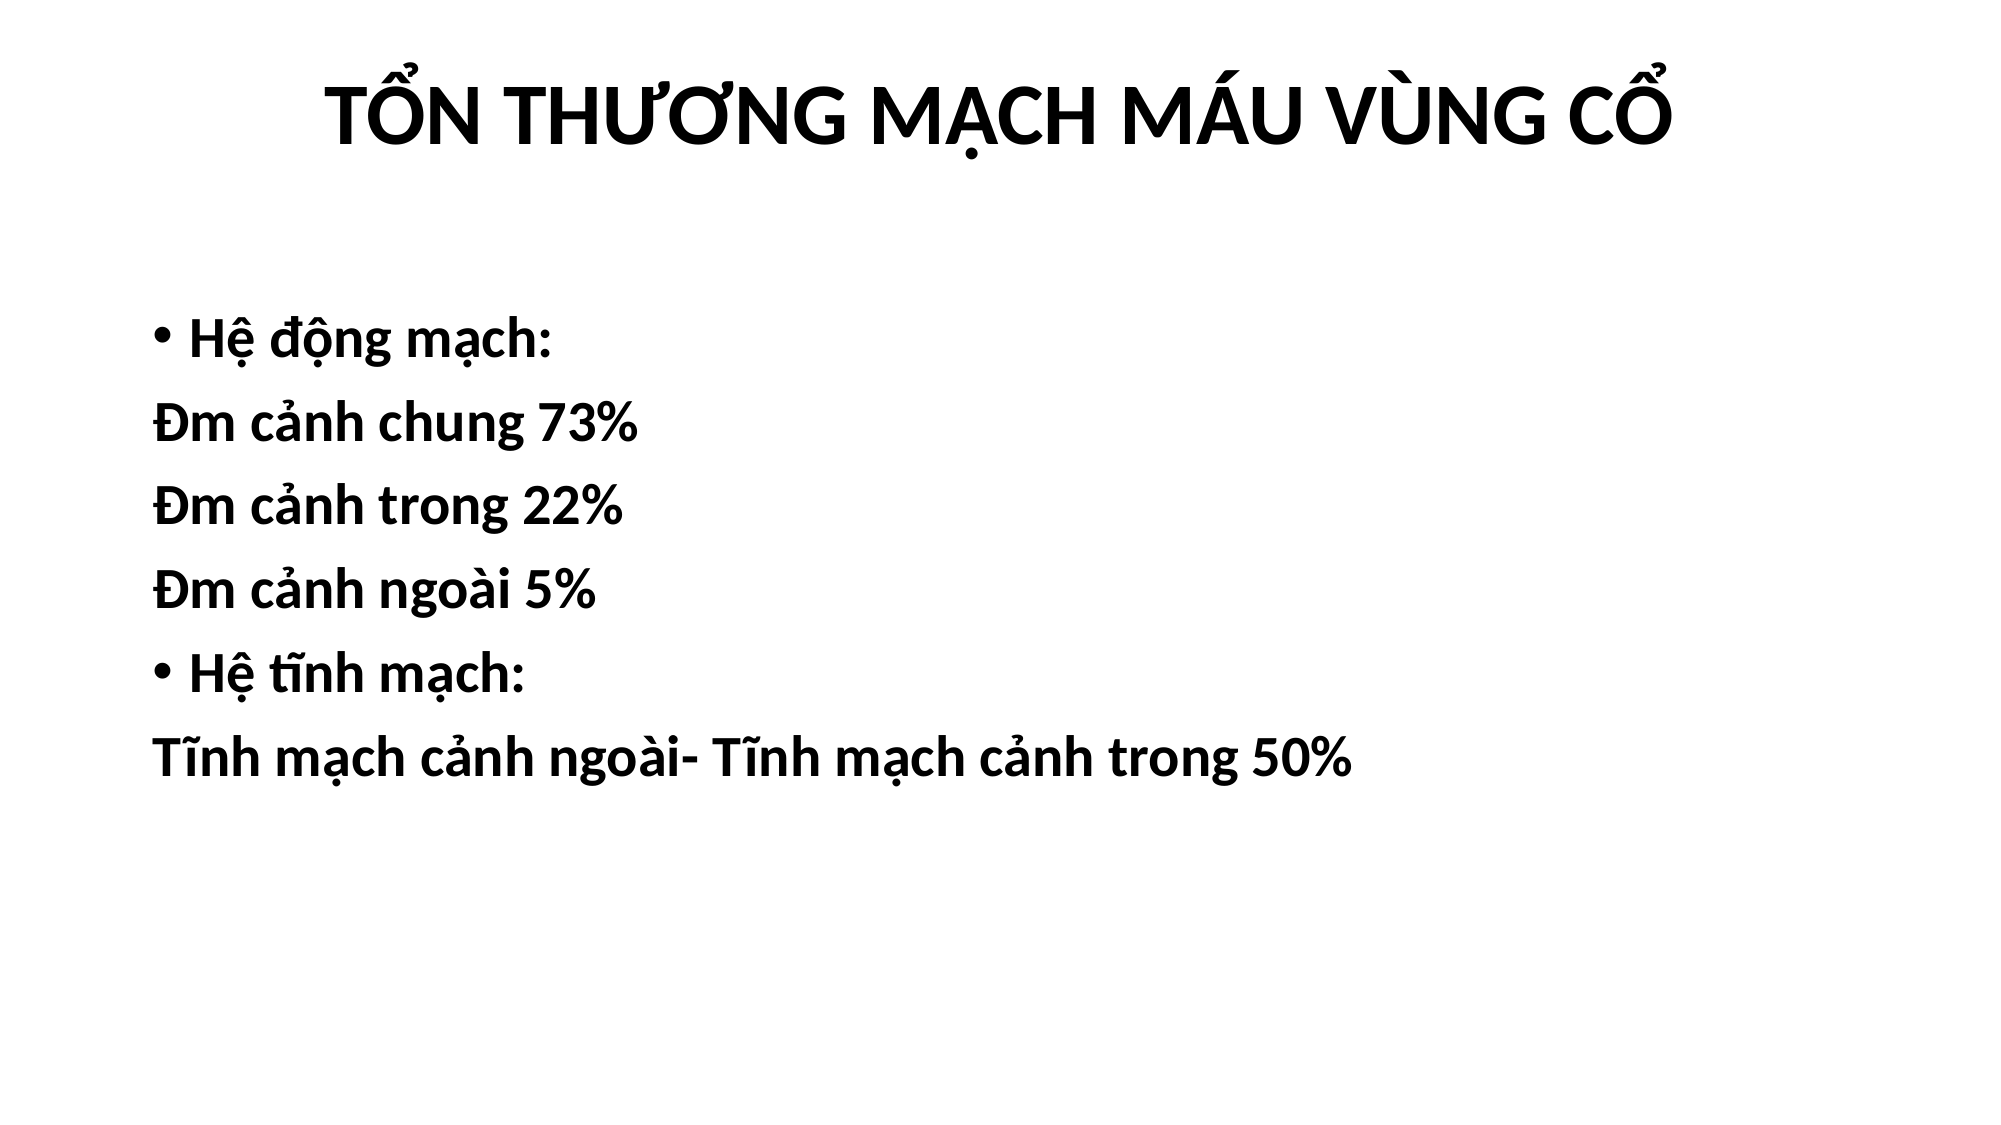

# TỔN THƯƠNG MẠCH MÁU VÙNG CỔ
Hệ động mạch:
Đm cảnh chung 73%
Đm cảnh trong 22%
Đm cảnh ngoài 5%
Hệ tĩnh mạch:
Tĩnh mạch cảnh ngoài- Tĩnh mạch cảnh trong 50%